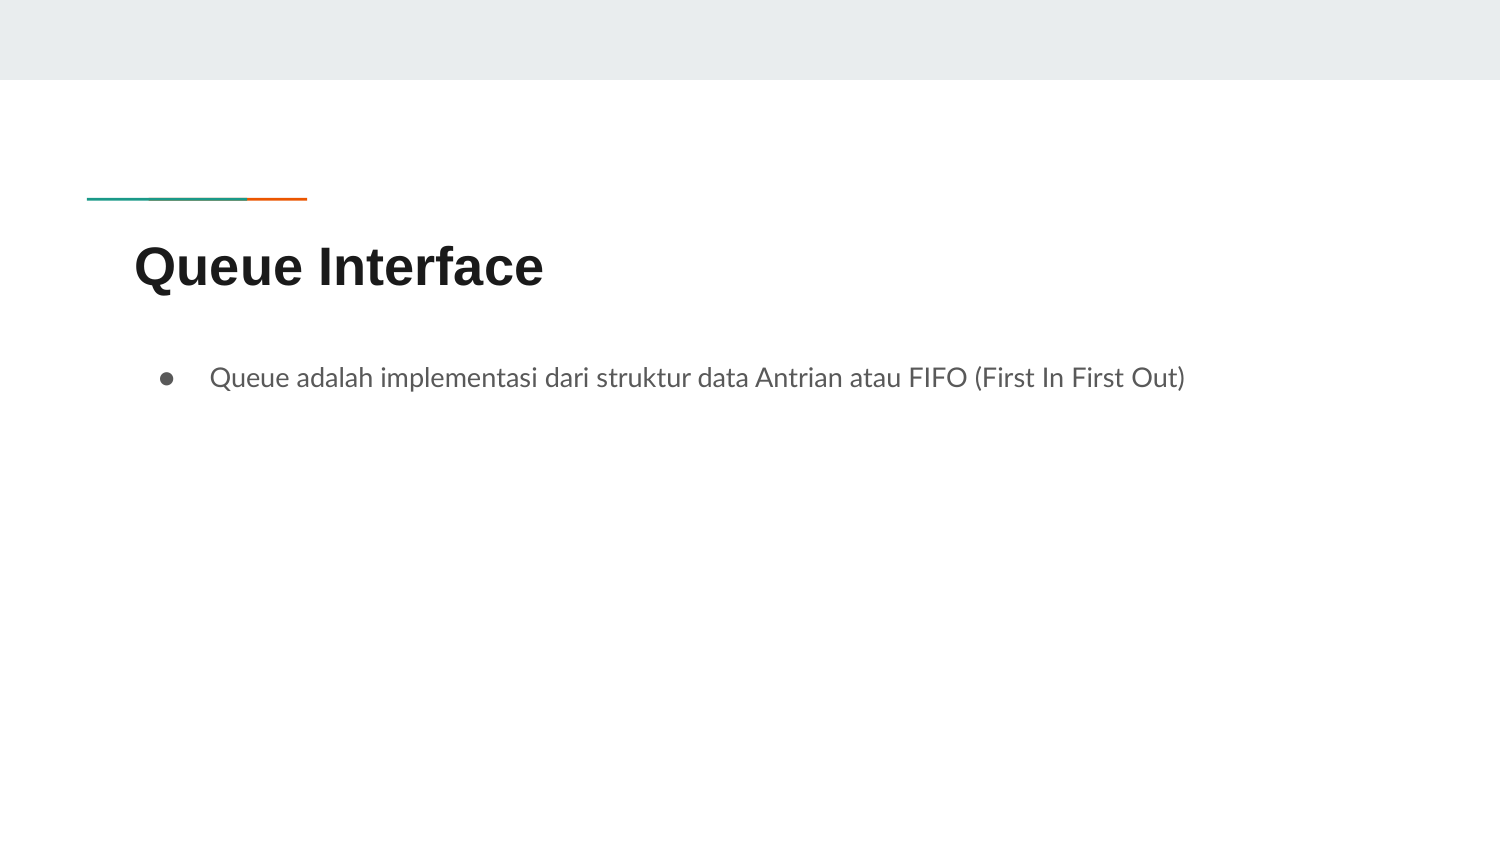

# Queue Interface
Queue adalah implementasi dari struktur data Antrian atau FIFO (First In First Out)